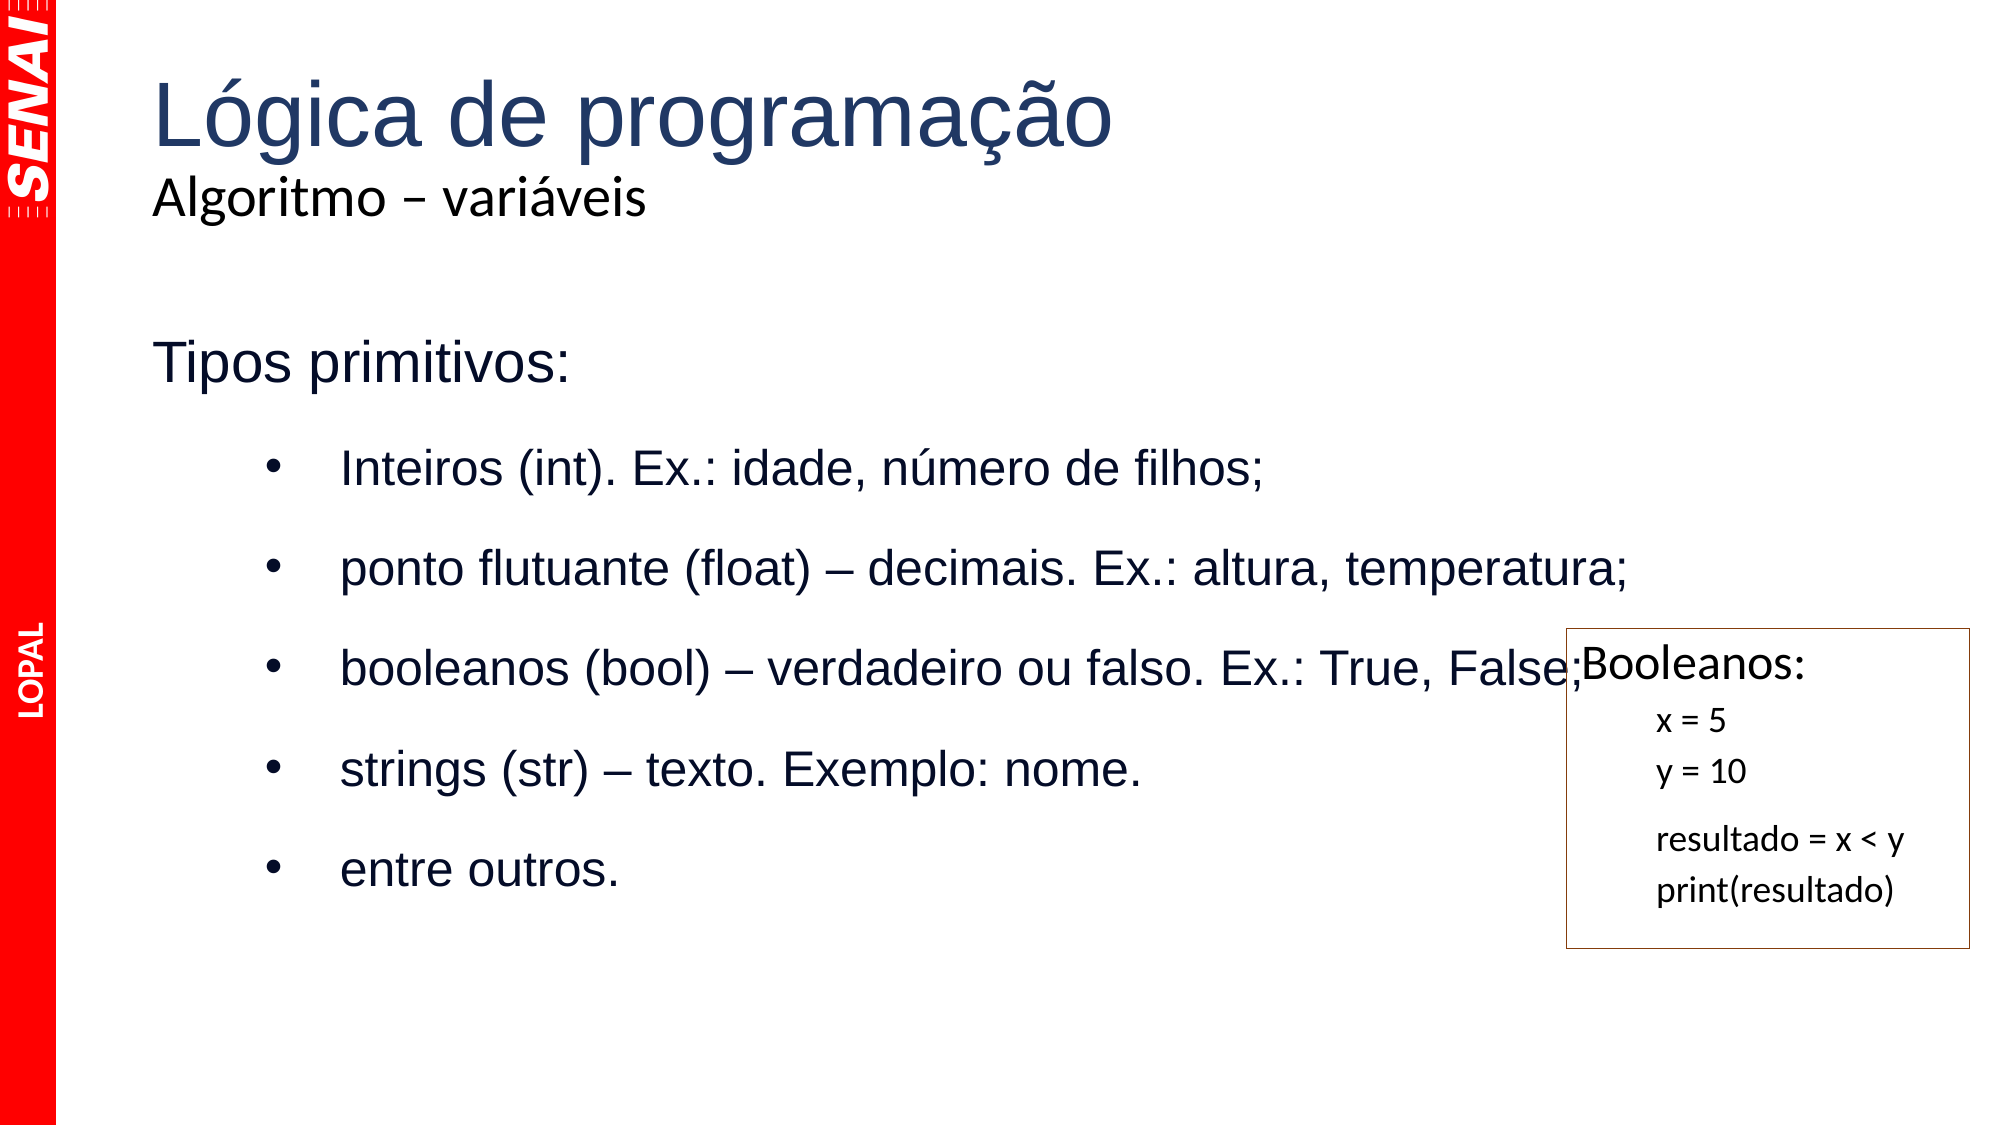

# Lógica de programação
Algoritmo – variáveis

Tipos primitivos:
Inteiros (int). Ex.: idade, número de filhos;
ponto flutuante (float) – decimais. Ex.: altura, temperatura;
booleanos (bool) – verdadeiro ou falso. Ex.: True, False;
strings (str) – texto. Exemplo: nome.
entre outros.
Booleanos:
x = 5
y = 10

resultado = x < y
print(resultado)